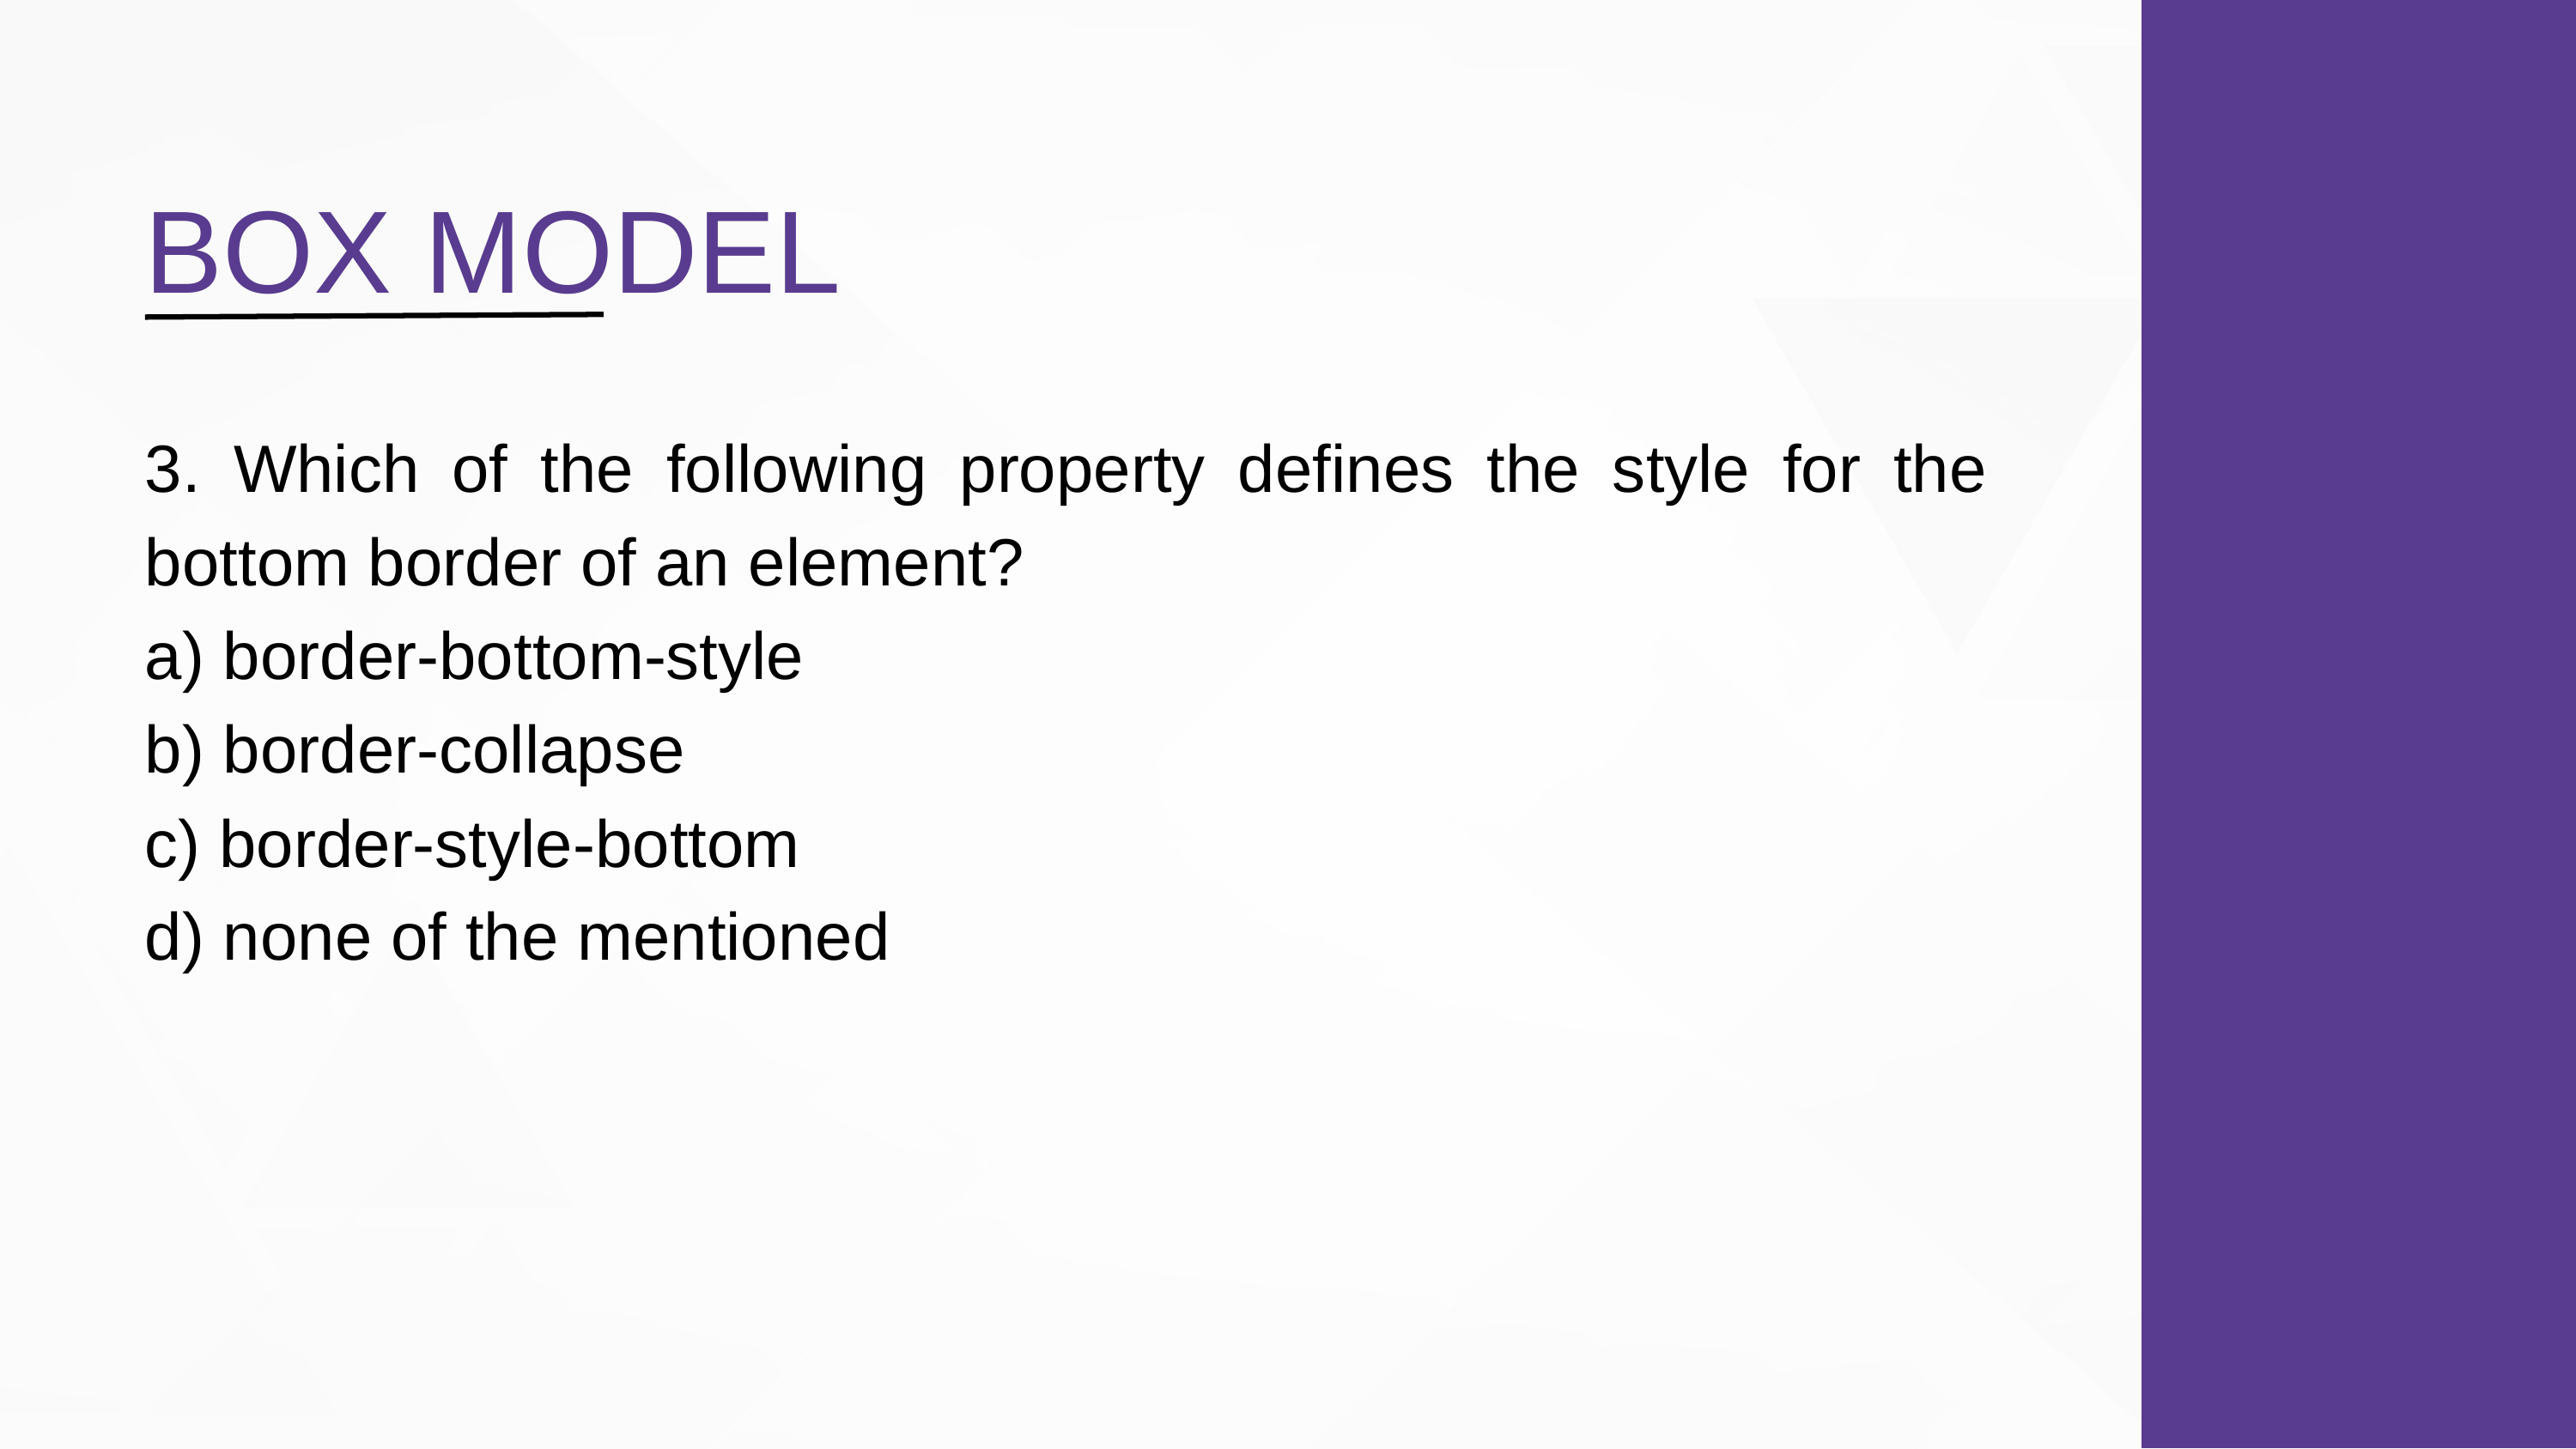

BOX MODEL

3. Which of the following property defines the style for the bottom border of an element?
a) border-bottom-style
b) border-collapse
c) border-style-bottom
d) none of the mentioned